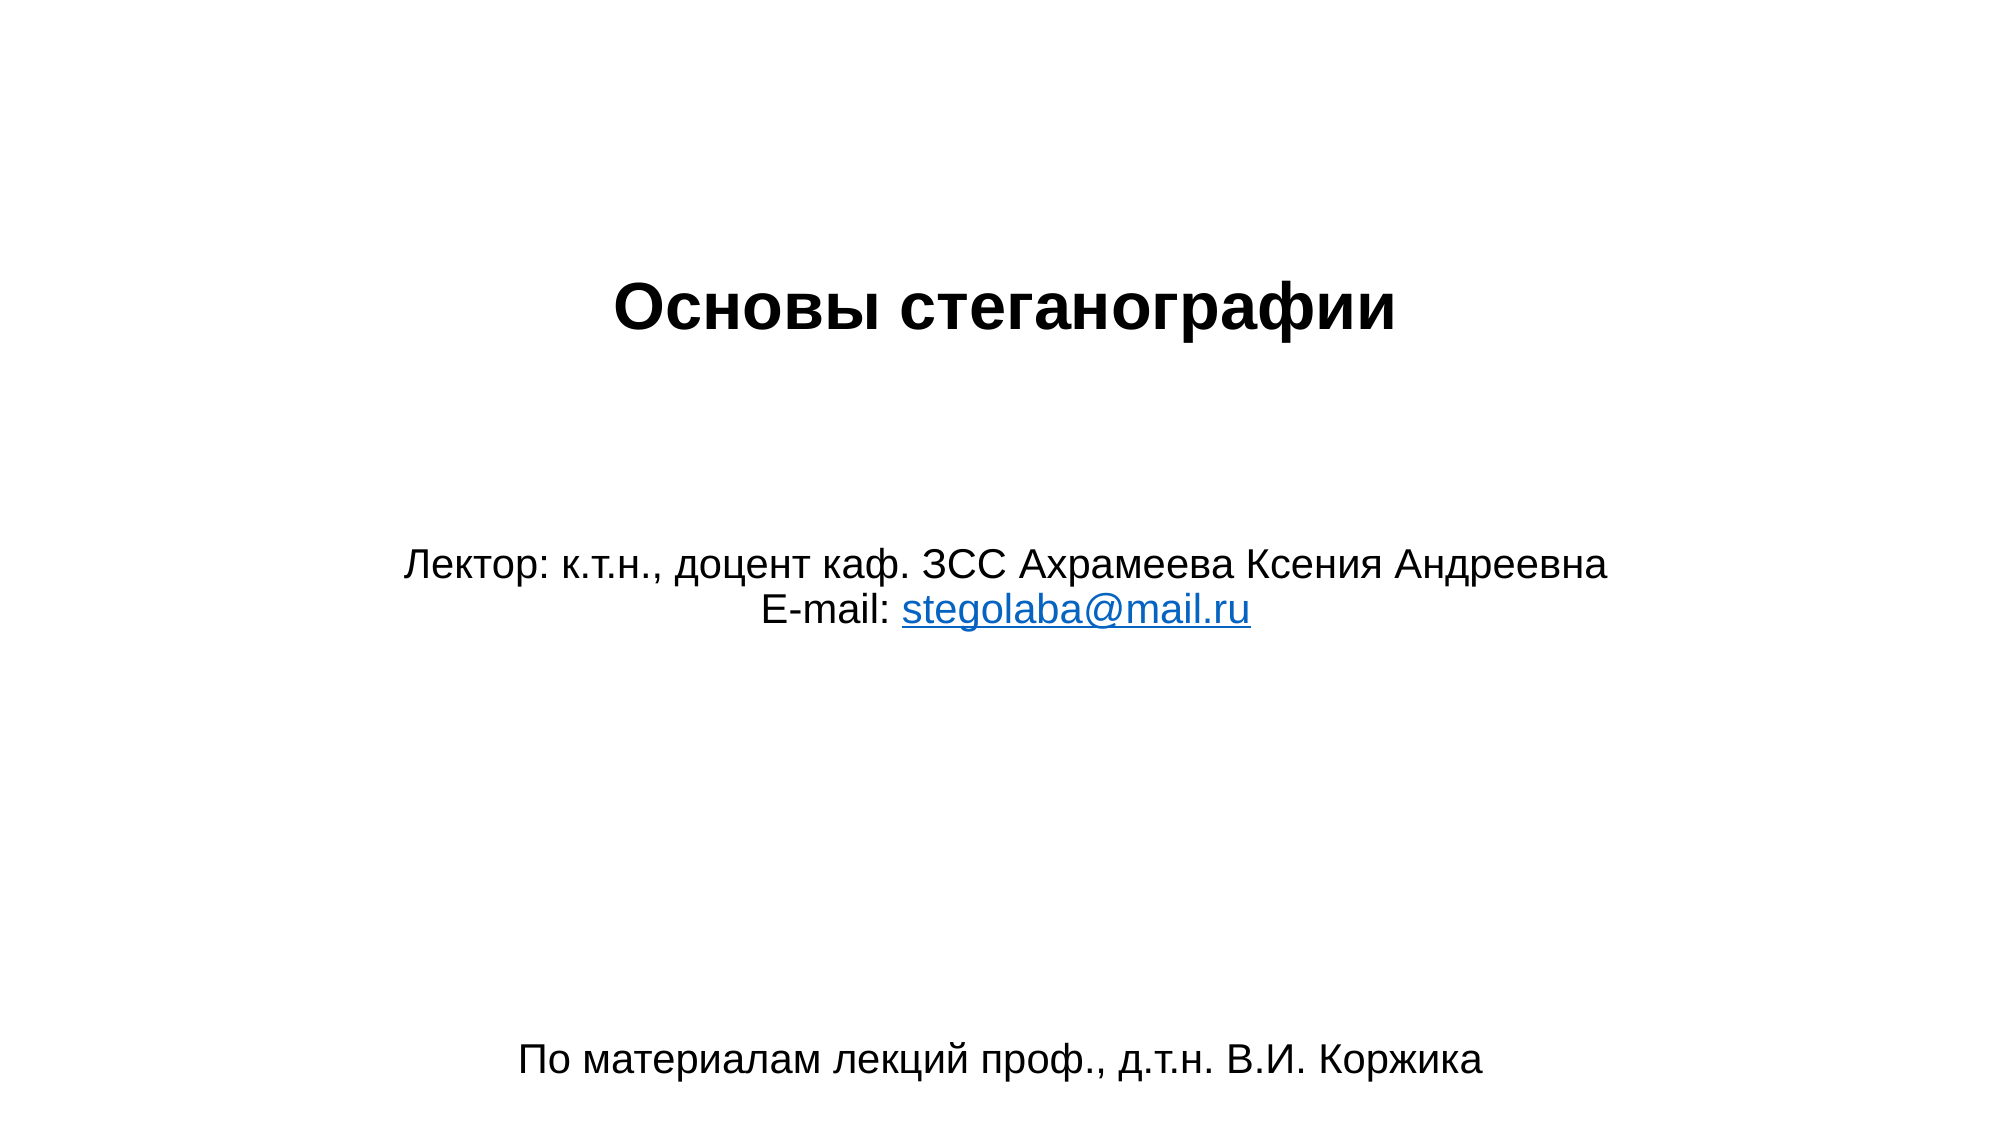

# Основы стеганографии Лектор: к.т.н., доцент каф. ЗСС Ахрамеева Ксения Андреевна E-mail: stegolaba@mail.ru По материалам лекций проф., д.т.н. В.И. Коржика